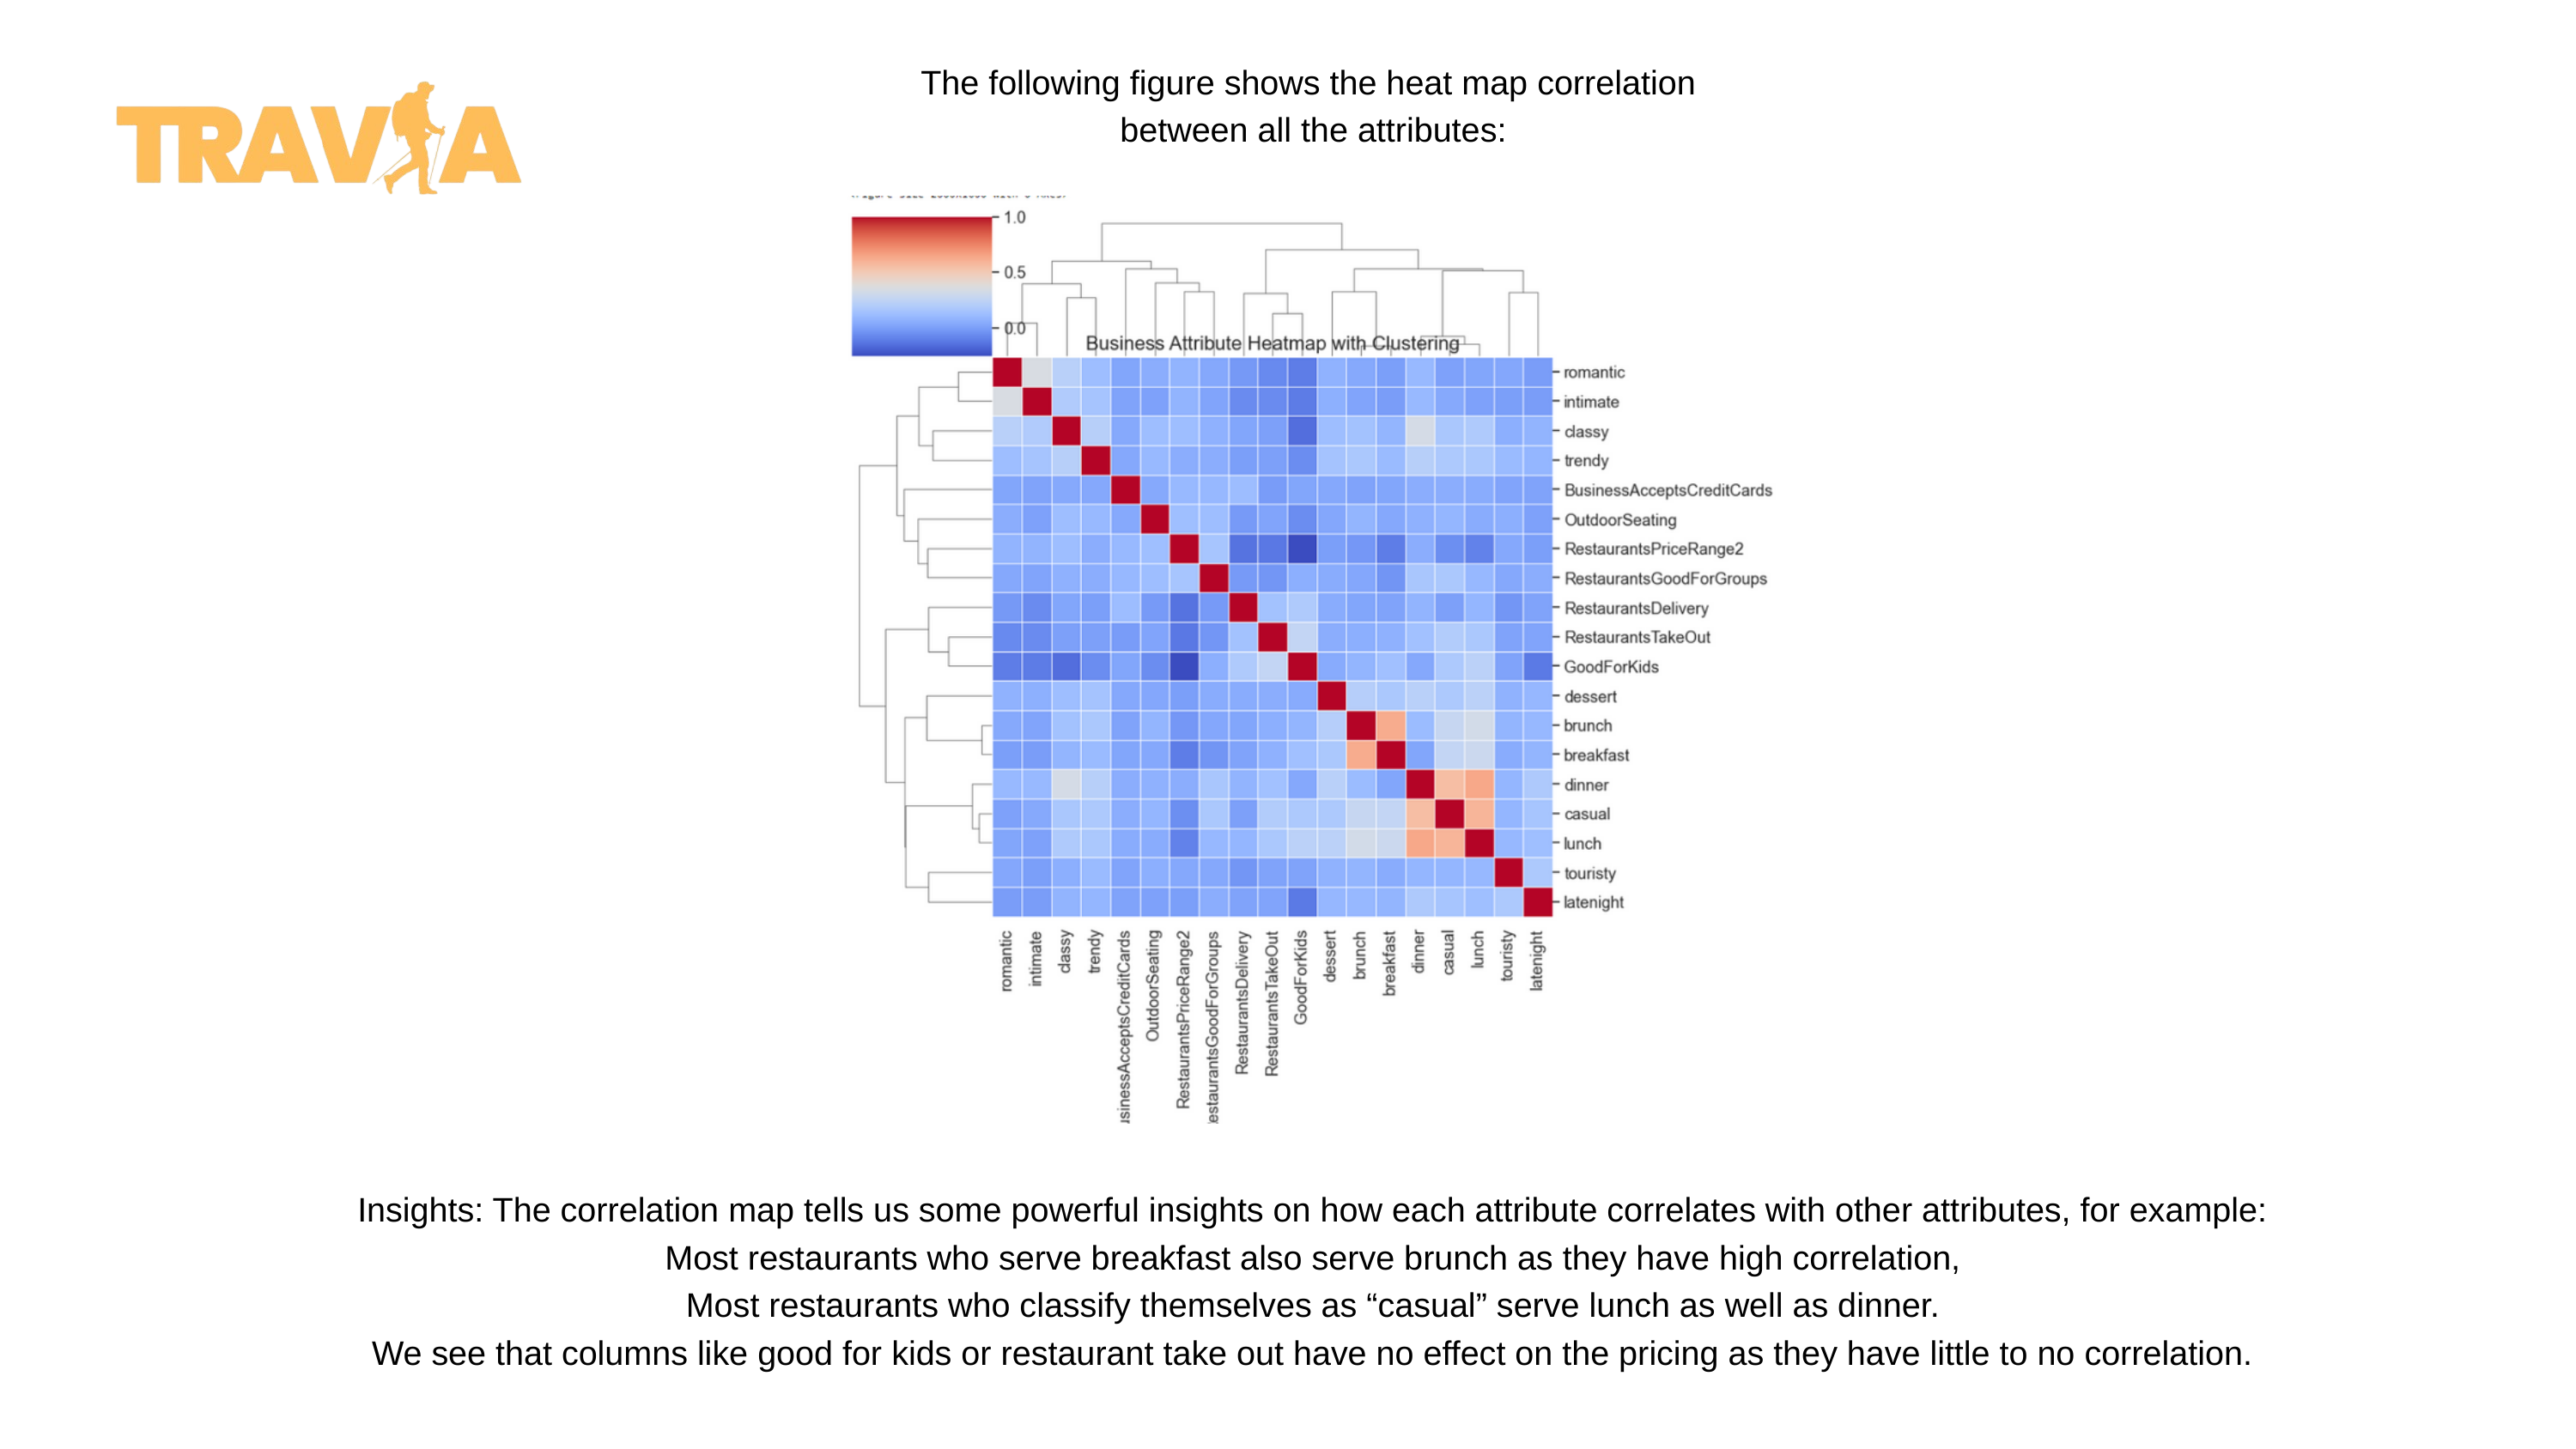

The following figure shows the heat map correlation
between all the attributes:

Insights: The correlation map tells us some powerful insights on how each attribute correlates with other attributes, for example:
Most restaurants who serve breakfast also serve brunch as they have high correlation,
Most restaurants who classify themselves as “casual” serve lunch as well as dinner.
We see that columns like good for kids or restaurant take out have no effect on the pricing as they have little to no correlation.